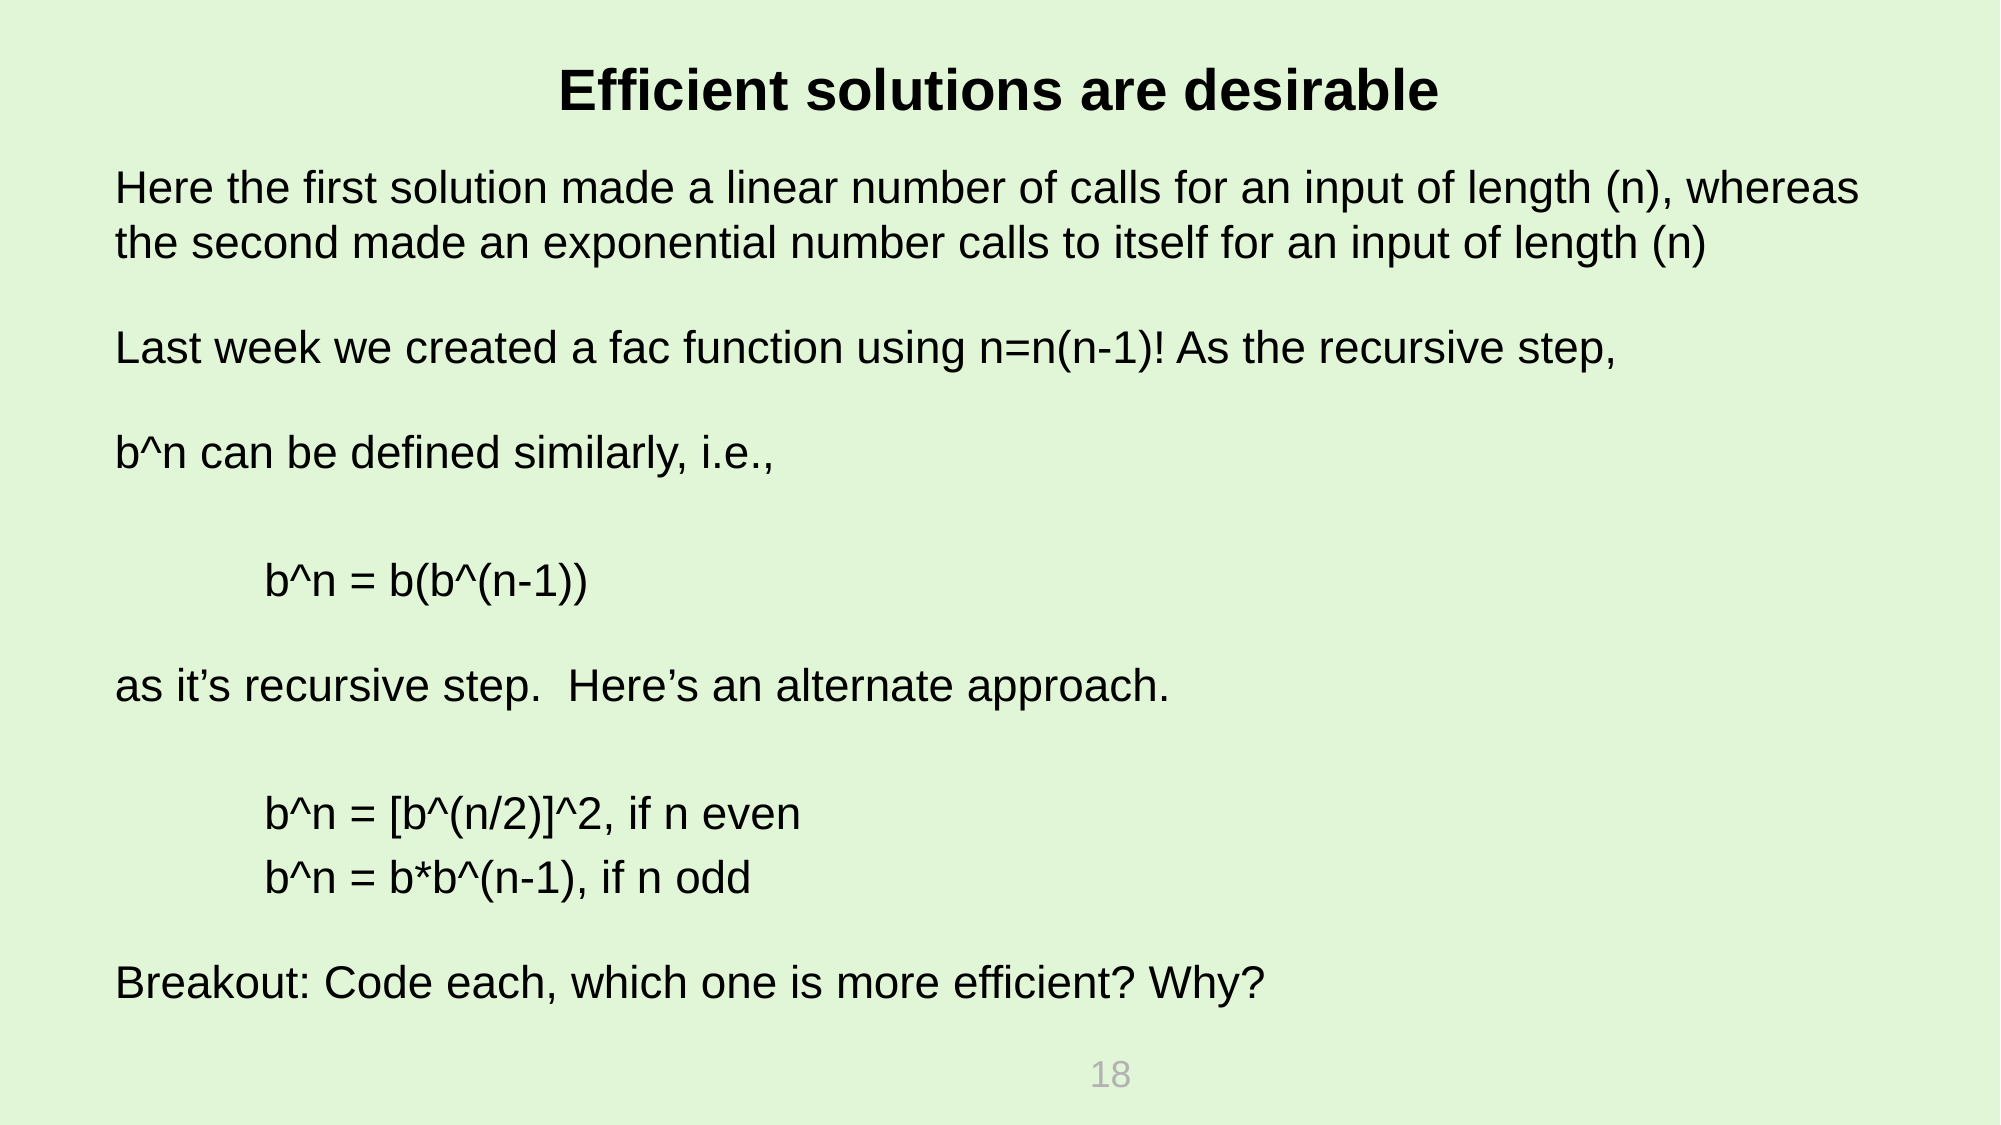

# Efficient solutions are desirable
Here the first solution made a linear number of calls for an input of length (n), whereas the second made an exponential number calls to itself for an input of length (n)
Last week we created a fac function using n=n(n-1)! As the recursive step,
b^n can be defined similarly, i.e.,

b^n = b(b^(n-1))
as it’s recursive step.  Here’s an alternate approach.

b^n = [b^(n/2)]^2, if n even
b^n = b*b^(n-1), if n odd
Breakout: Code each, which one is more efficient? Why?

18